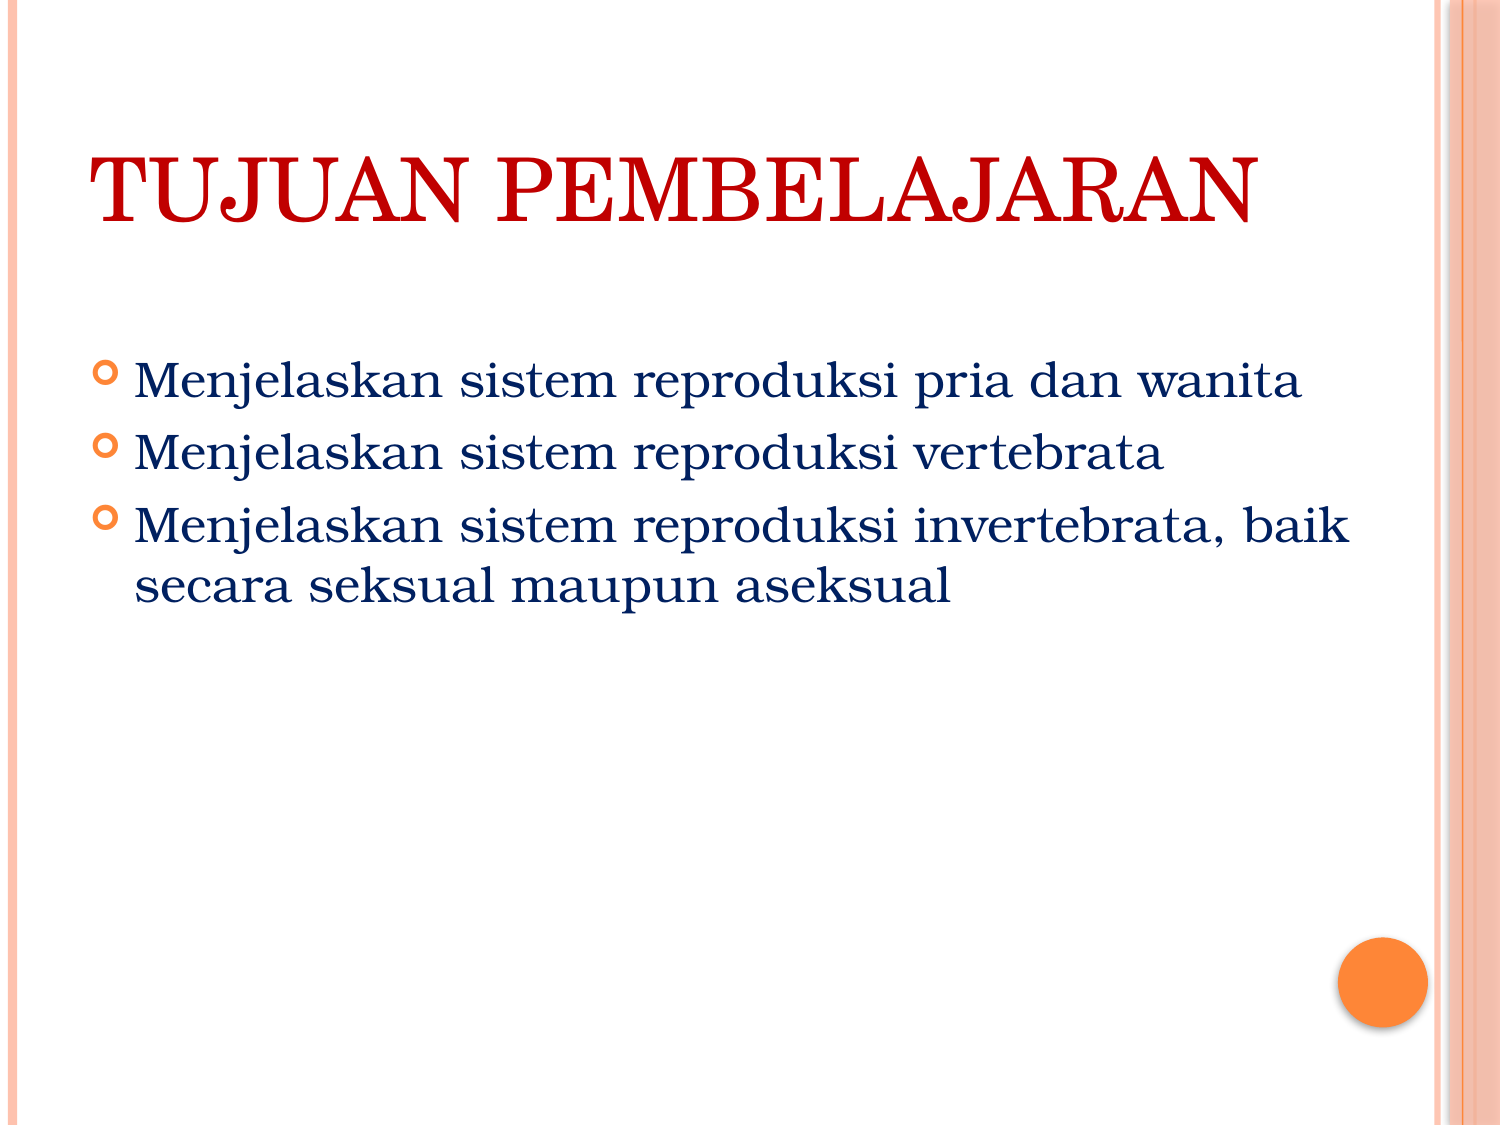

# Tujuan Pembelajaran
Menjelaskan sistem reproduksi pria dan wanita
Menjelaskan sistem reproduksi vertebrata
Menjelaskan sistem reproduksi invertebrata, baik secara seksual maupun aseksual